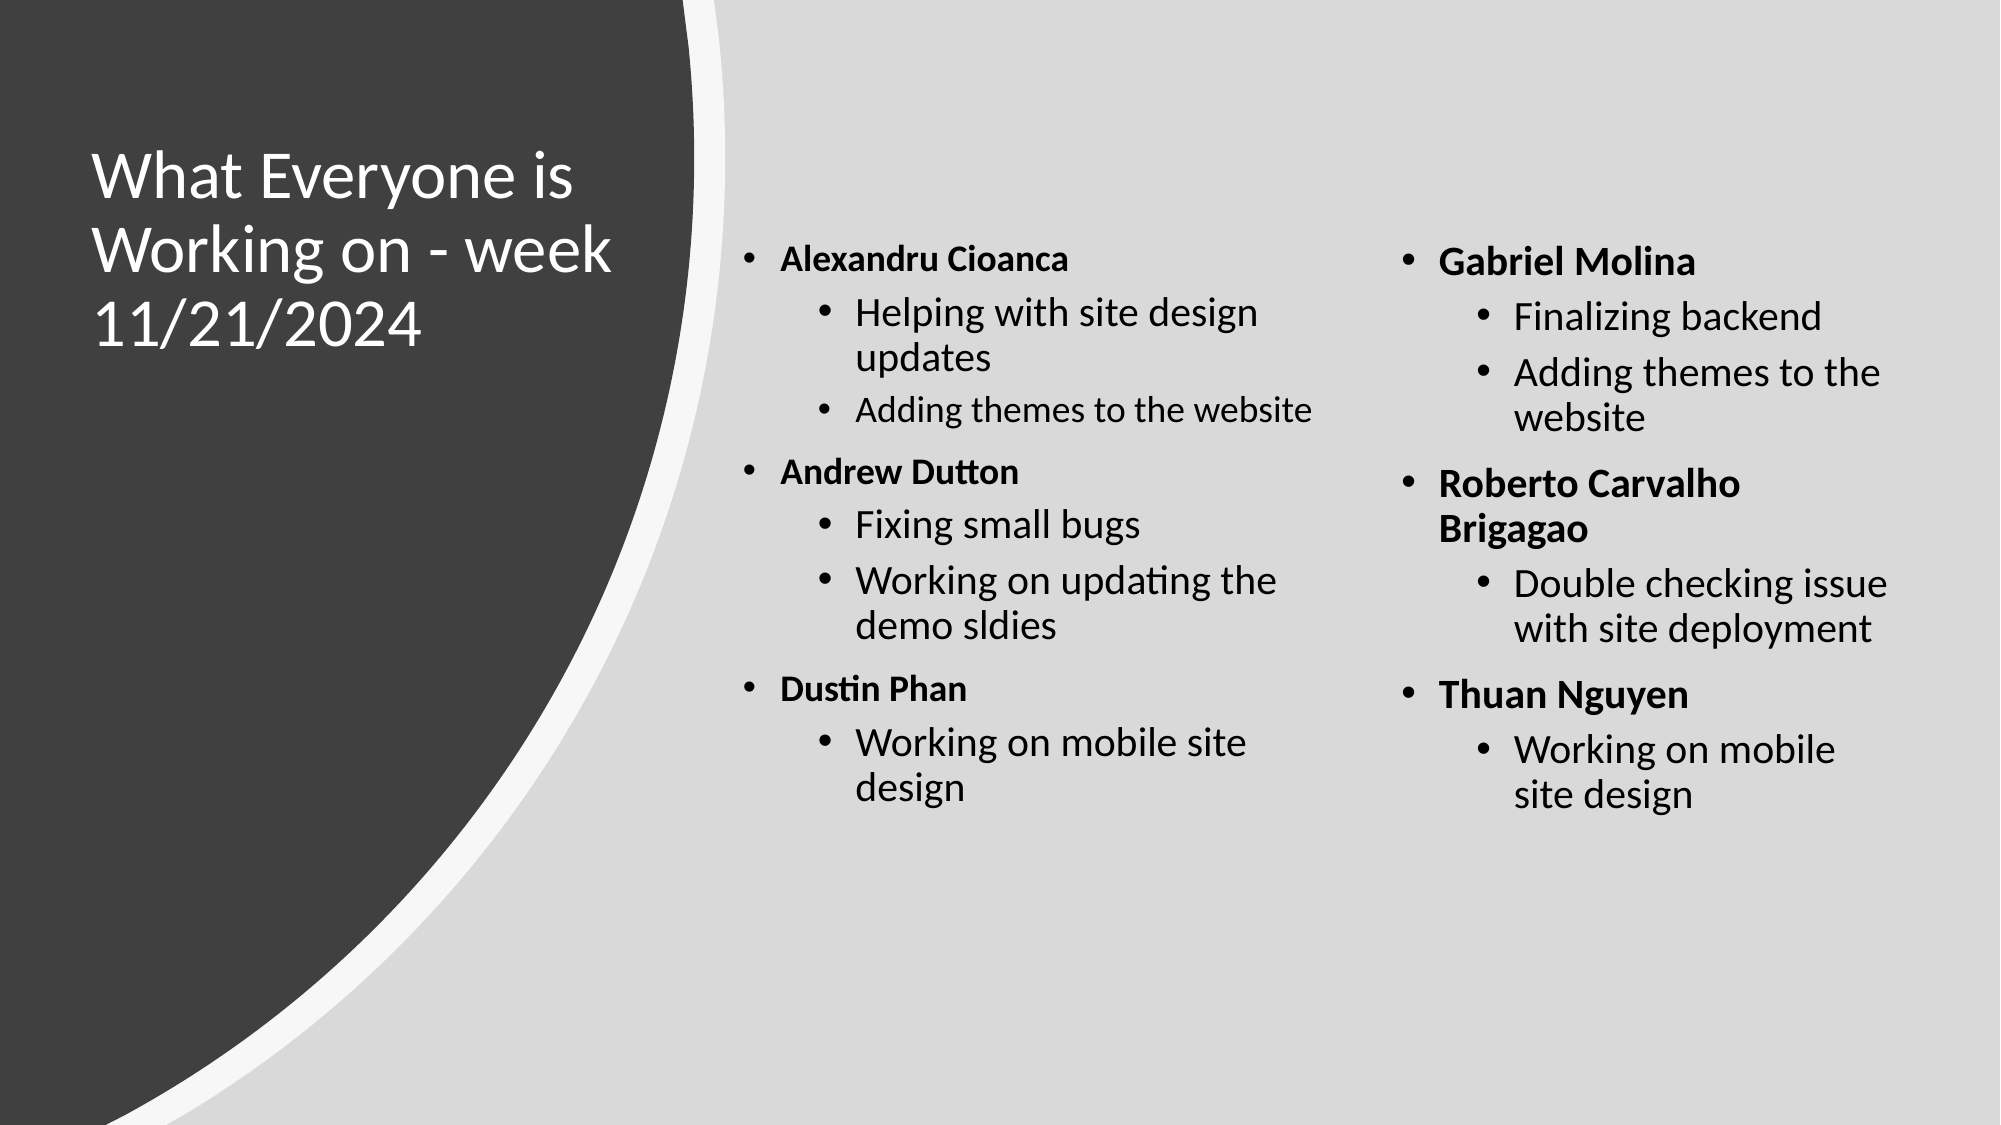

# What Everyone is Working on - week 11/21/2024
Alexandru Cioanca
Helping with site design updates
Adding themes to the website
Andrew Dutton
Fixing small bugs
Working on updating the demo sldies
Dustin Phan​
Working on mobile site design
Gabriel Molina​
Finalizing backend
Adding themes to the website
Roberto Carvalho Brigagao
Double checking issue with site deployment
Thuan Nguyen
Working on mobile site design